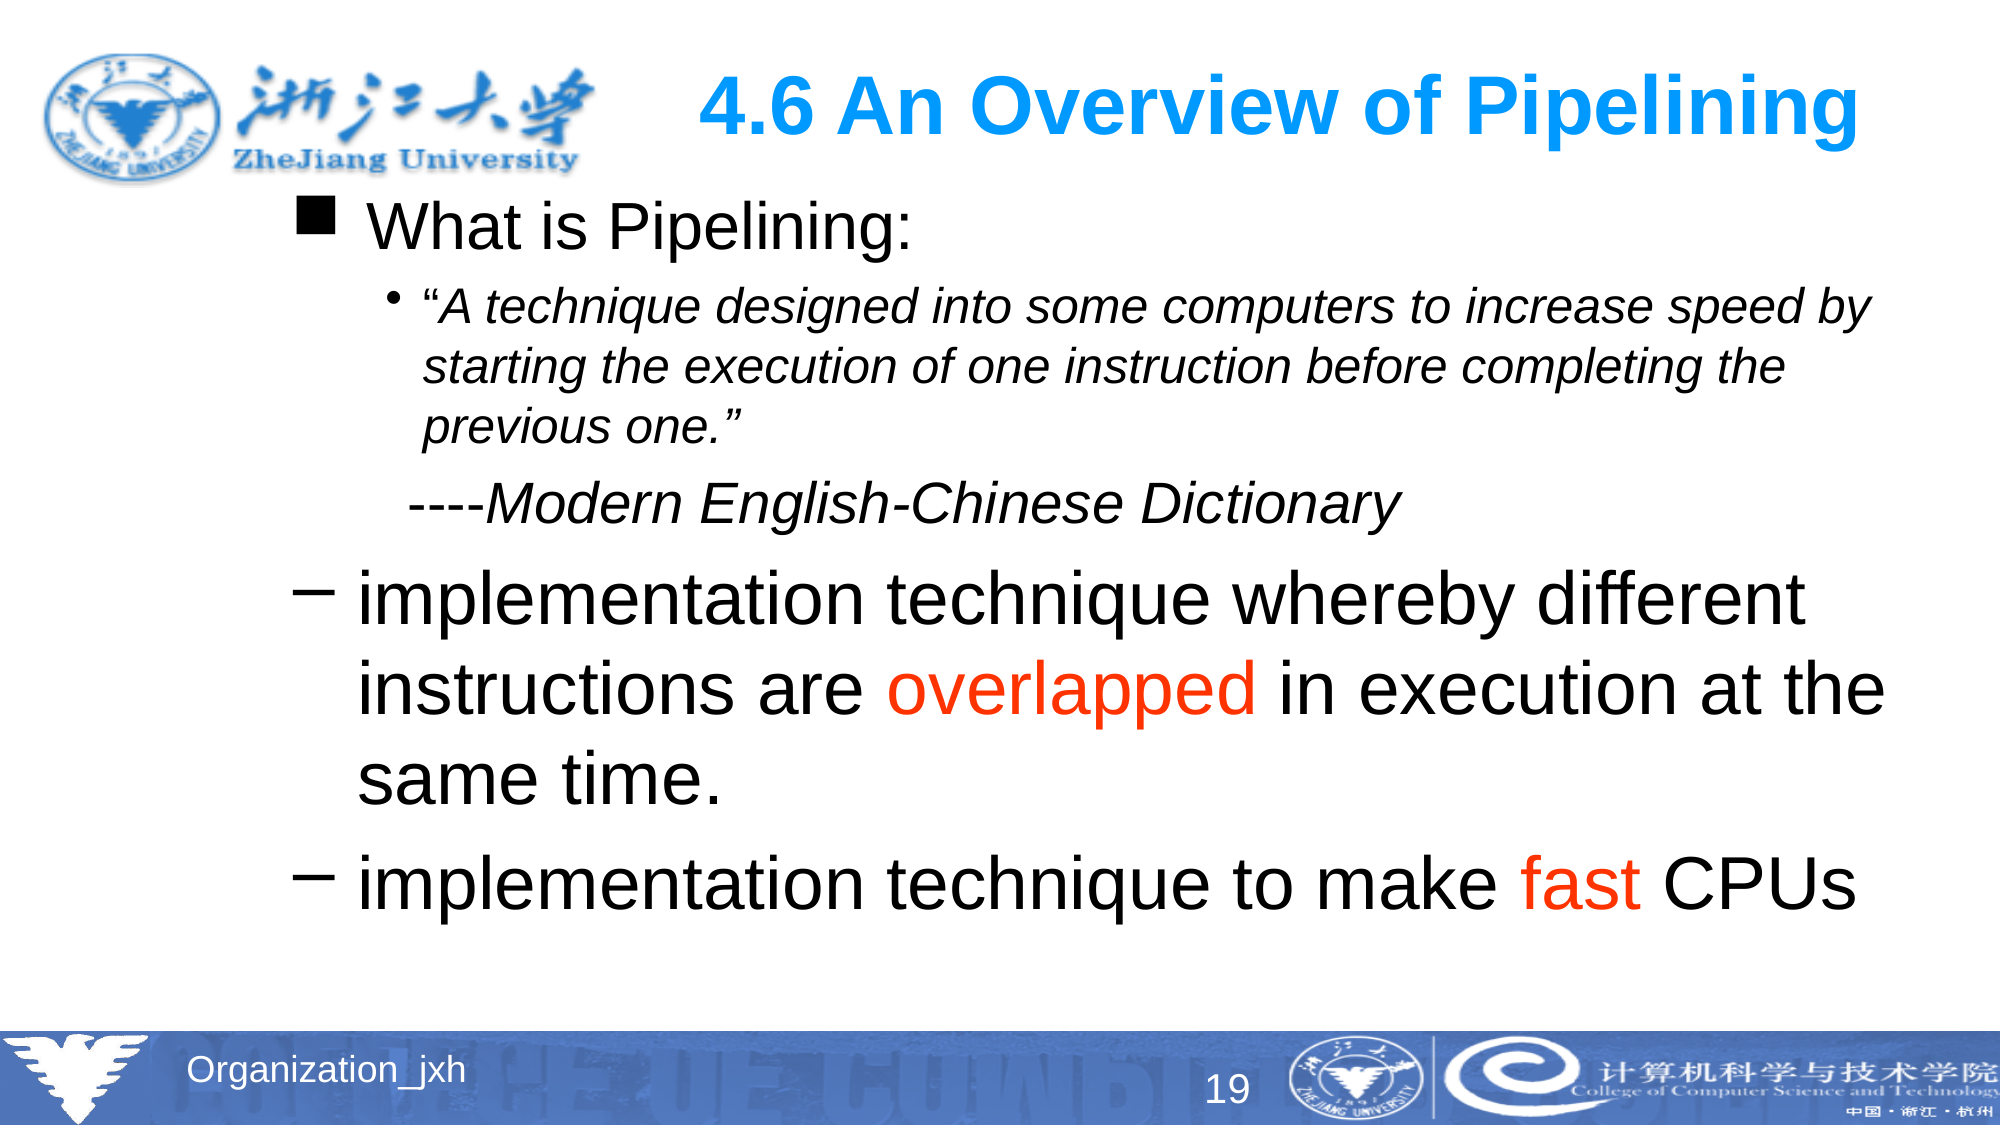

# 4.6 An Overview of Pipelining
What is Pipelining:
“A technique designed into some computers to increase speed by starting the execution of one instruction before completing the previous one.”
      ----Modern English-Chinese Dictionary
implementation technique whereby different instructions are overlapped in execution at the same time.
implementation technique to make fast CPUs